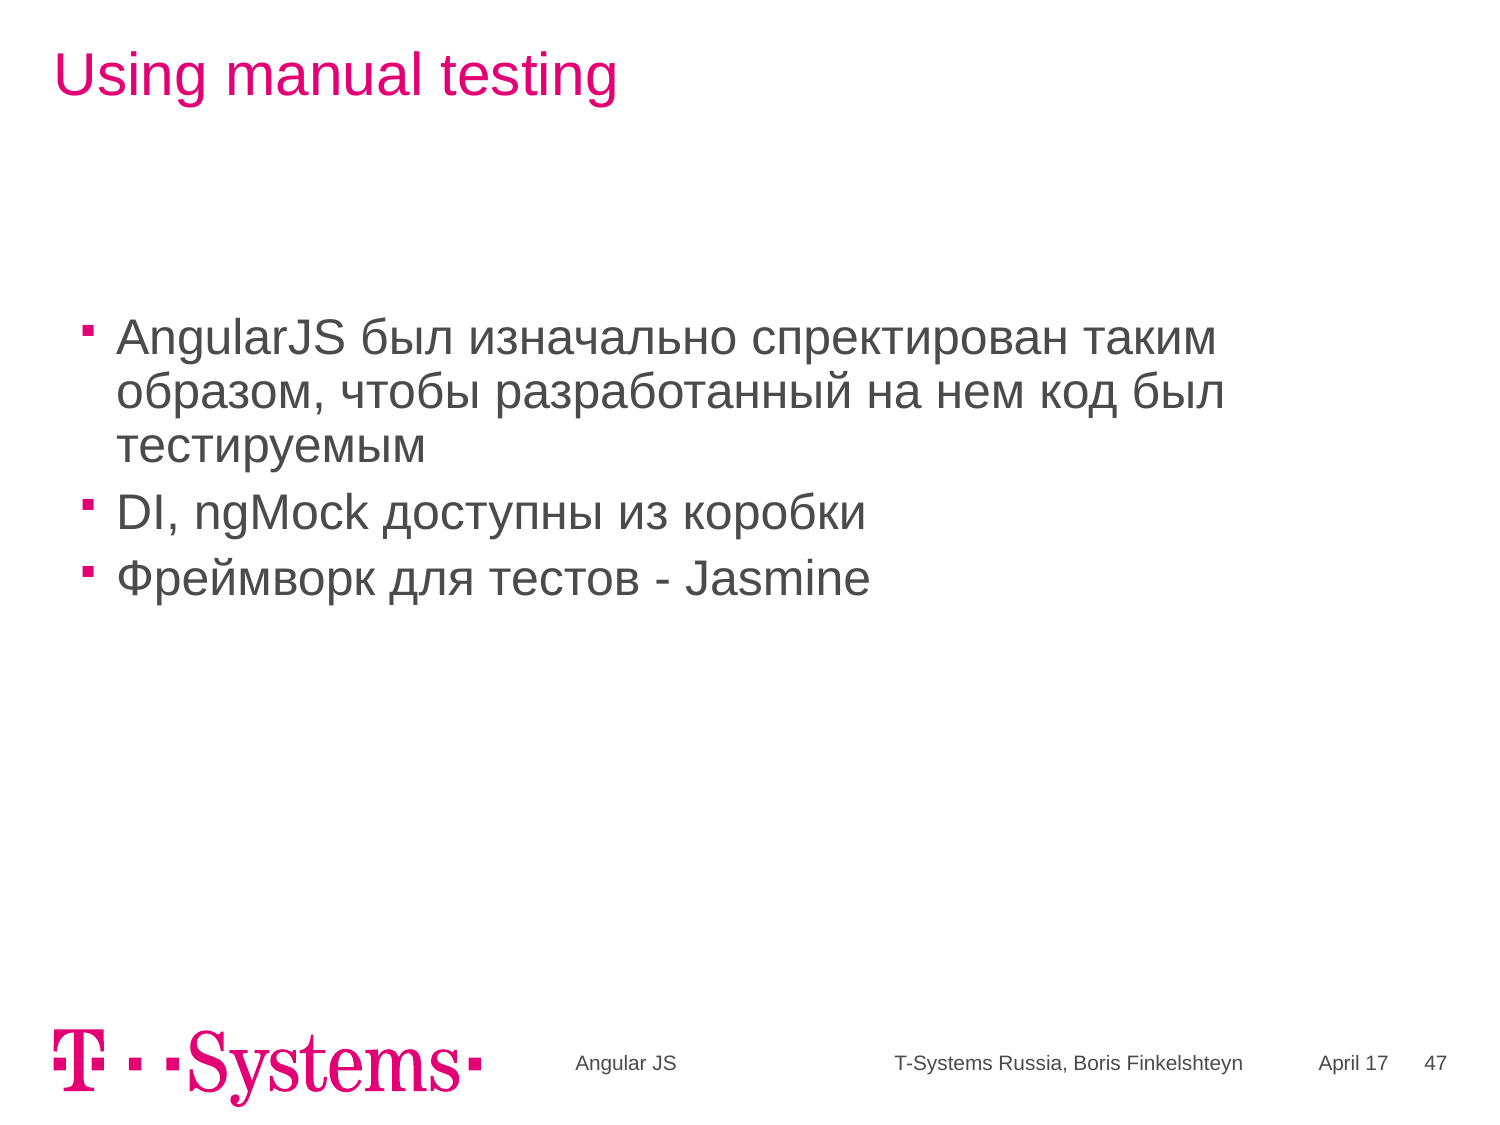

# Using manual testing
AngularJS был изначально спректирован таким образом, чтобы разработанный на нем код был тестируемым
DI, ngMock доступны из коробки
Фреймворк для тестов - Jasmine

Angular JS                                      T-Systems Russia, Boris Finkelshteyn
April 17
47